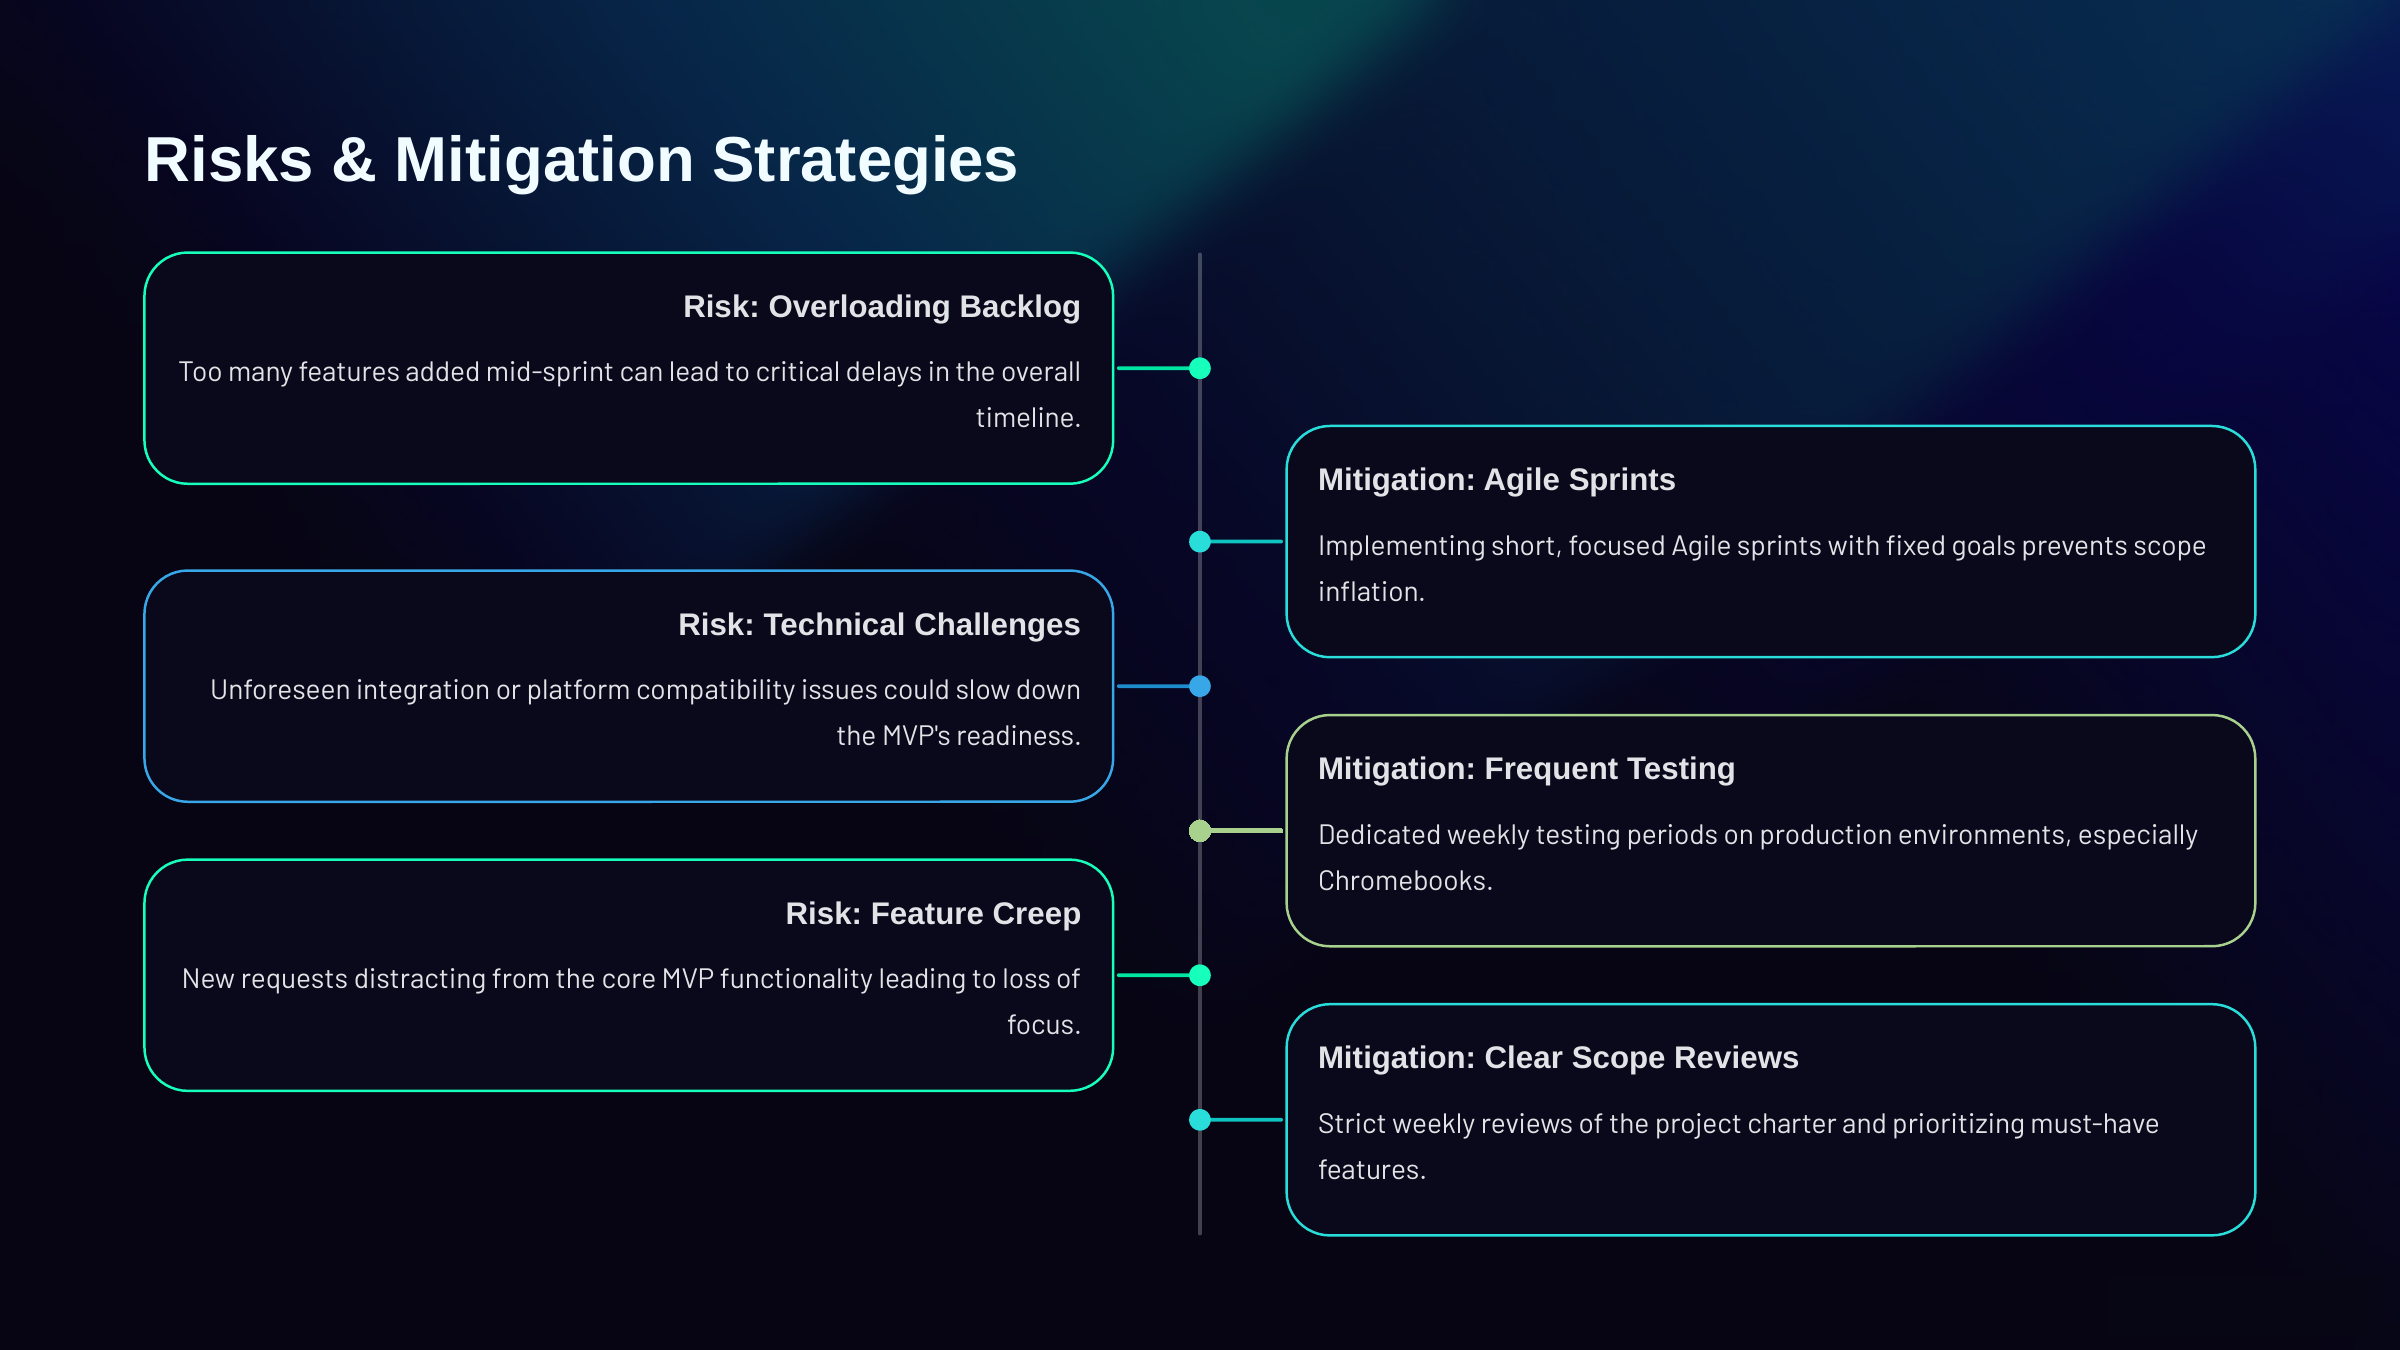

Risks & Mitigation Strategies

Risk: Overloading Backlog
Too many features added mid-sprint can lead to critical delays in the overall timeline.

Mitigation: Agile Sprints
Implementing short, focused Agile sprints with fixed goals prevents scope inflation.

Risk: Technical Challenges
Unforeseen integration or platform compatibility issues could slow down the MVP's readiness.

Mitigation: Frequent Testing
Dedicated weekly testing periods on production environments, especially Chromebooks.

Risk: Feature Creep
New requests distracting from the core MVP functionality leading to loss of focus.

Mitigation: Clear Scope Reviews
Strict weekly reviews of the project charter and prioritizing must-have features.